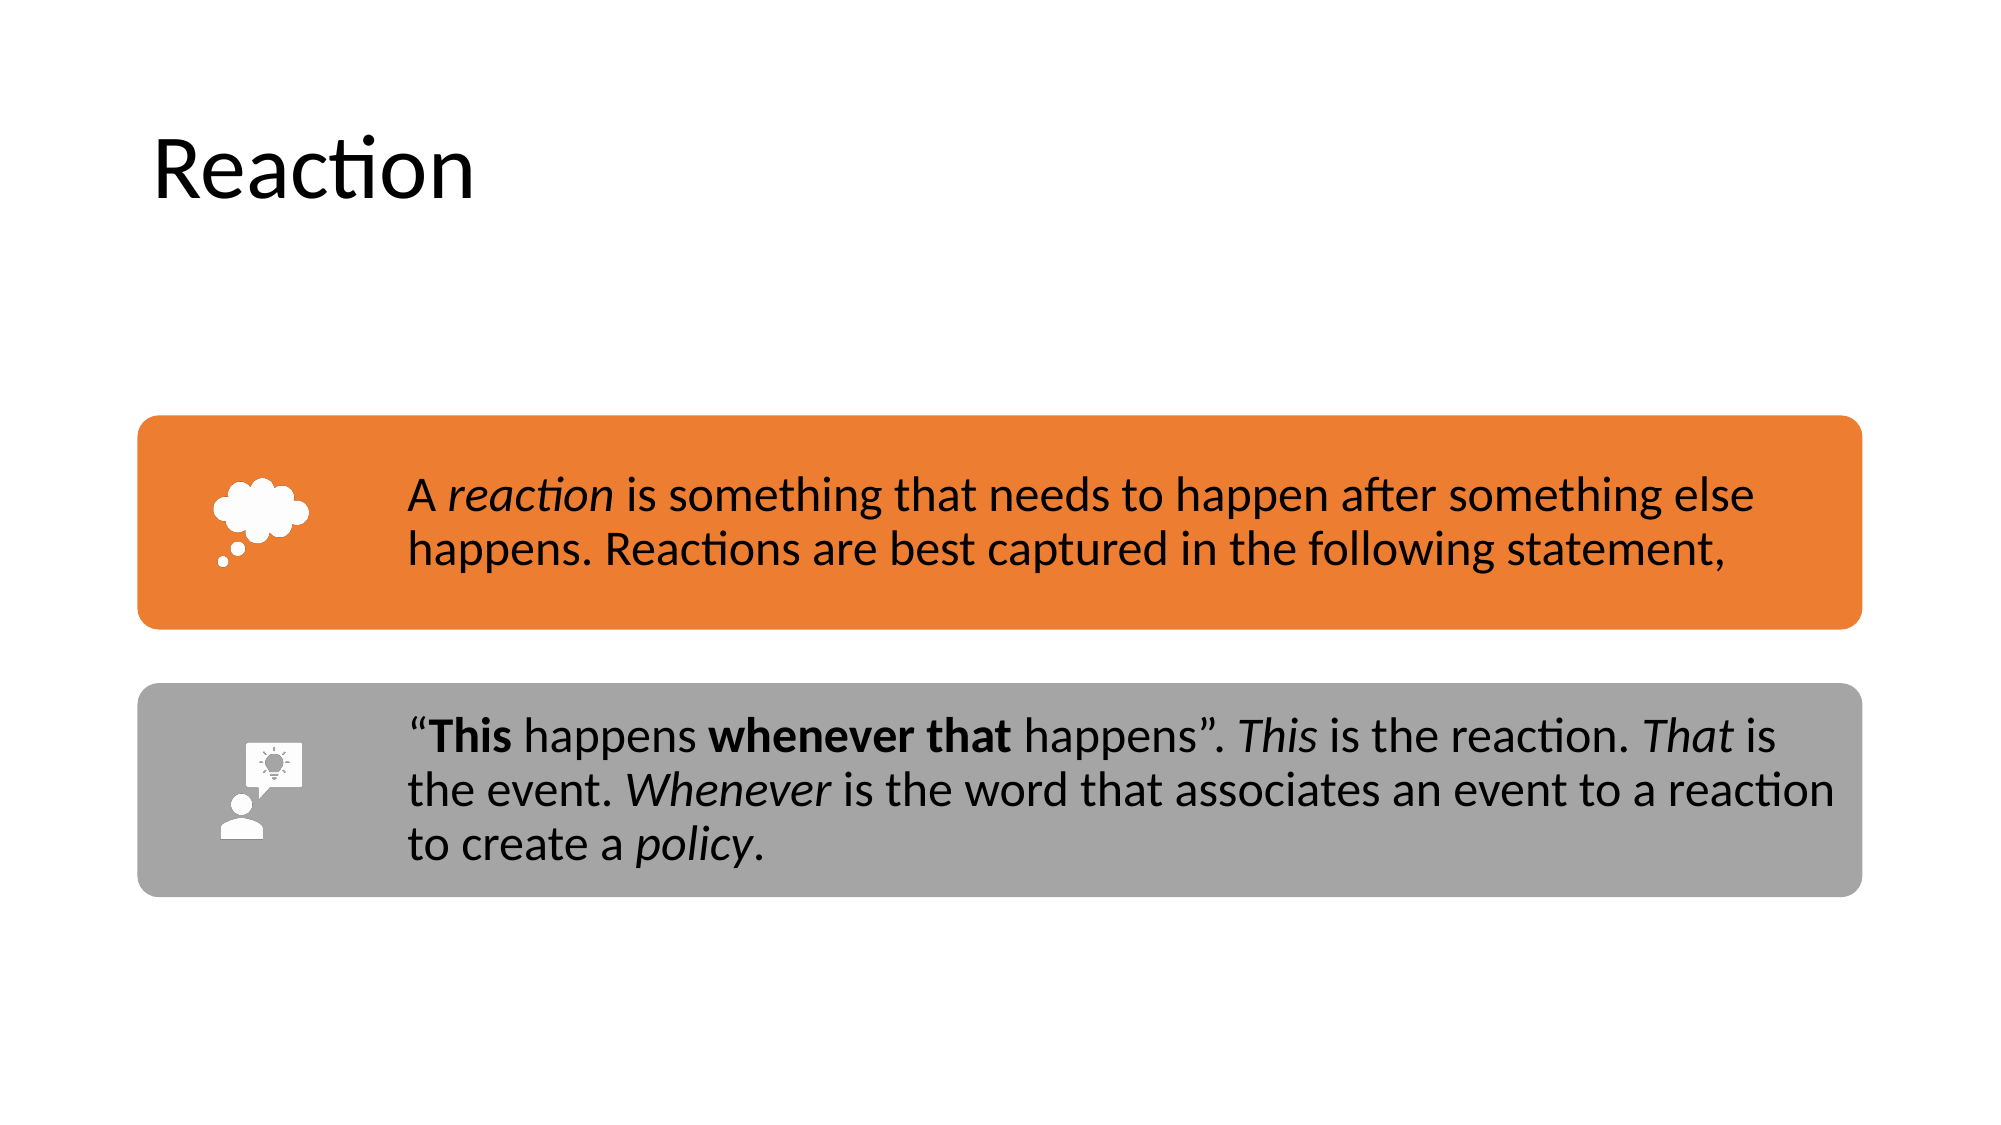

# Reaction
A reaction is something that needs to happen after something else happens. Reactions are best captured in the following statement,
“This happens whenever that happens”. This is the reaction. That is the event. Whenever is the word that associates an event to a reaction to create a policy.